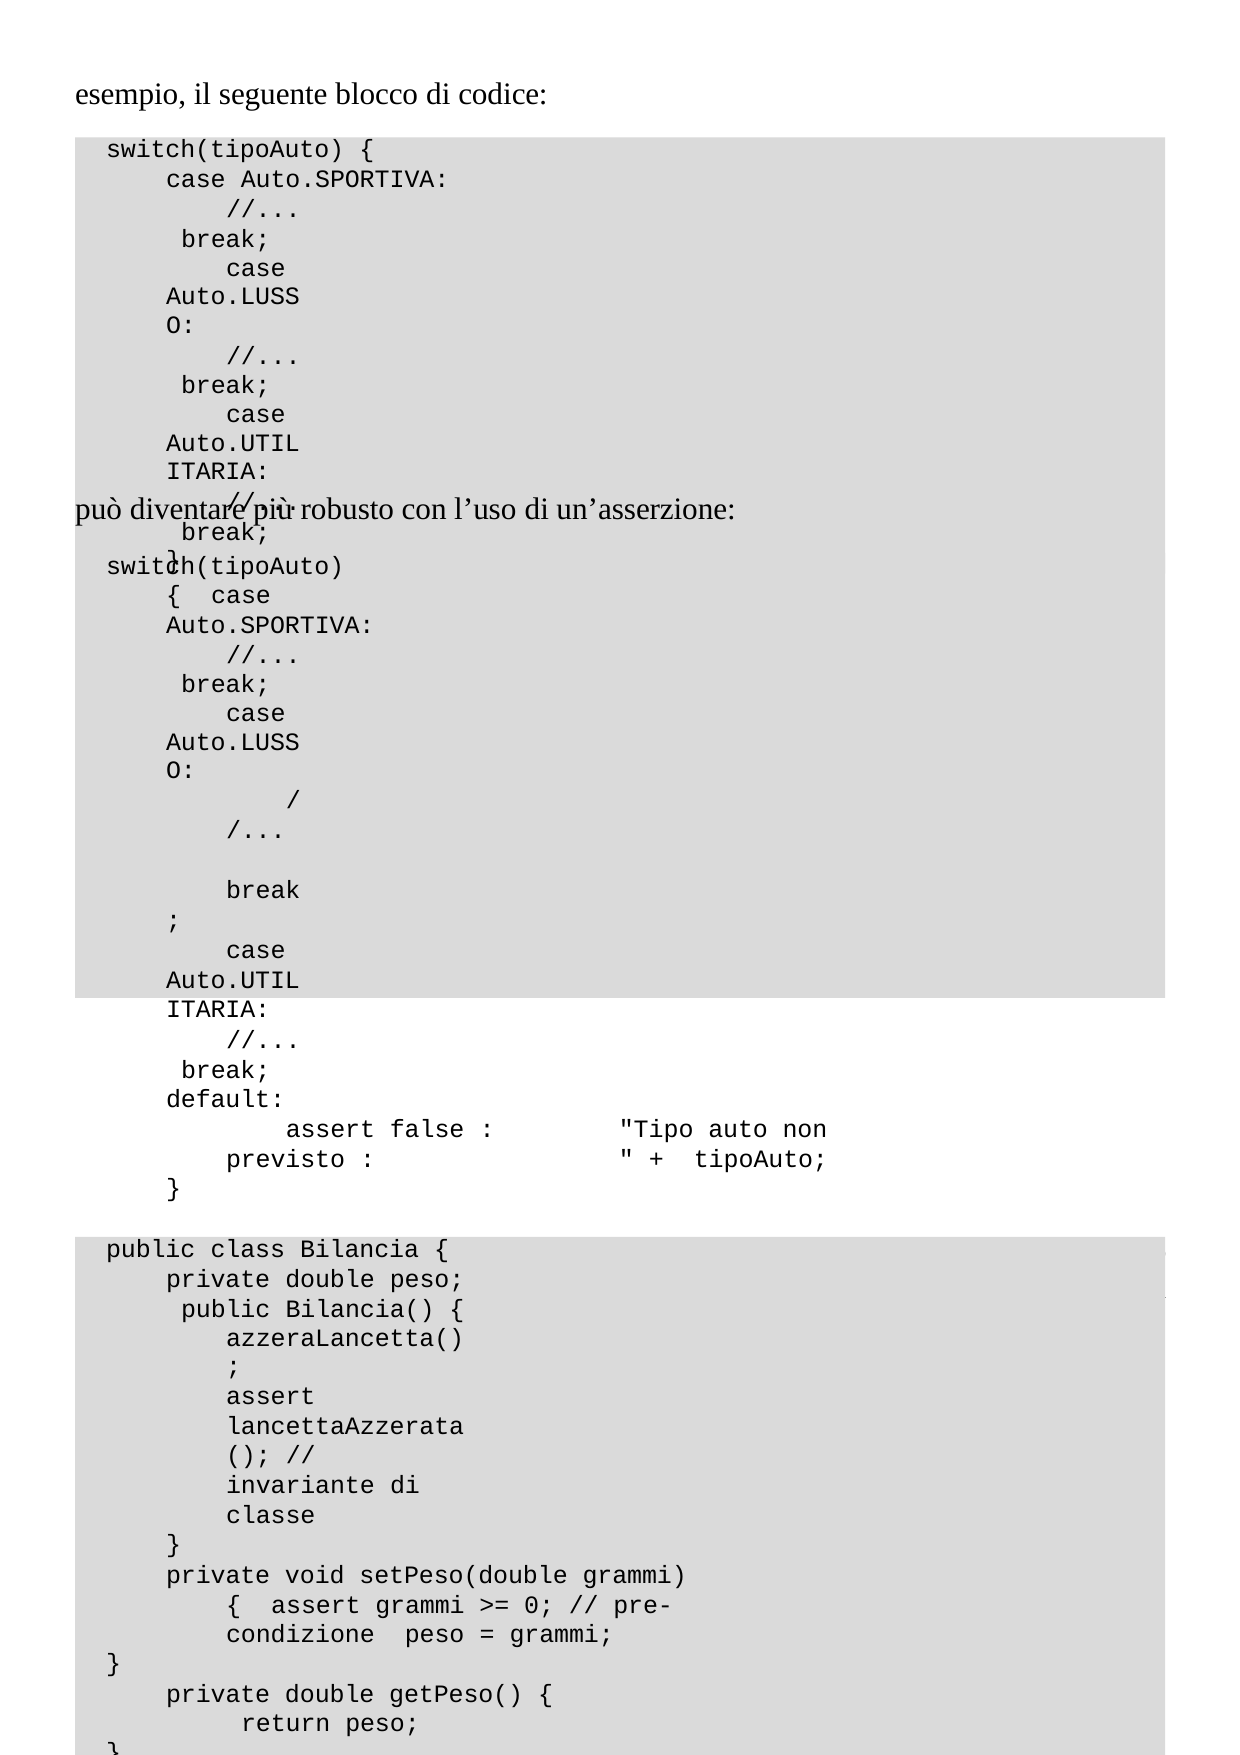

esempio, il seguente blocco di codice:
switch(tipoAuto) {
case Auto.SPORTIVA:
//...  break;
case Auto.LUSSO:
//...  break;
case Auto.UTILITARIA:
//...  break;
}
può diventare più robusto con l’uso di un’asserzione:
switch(tipoAuto) {  case Auto.SPORTIVA:
//...  break;
case Auto.LUSSO:
//...

break;
case Auto.UTILITARIA:
//...  break;  default:
assert false :	"Tipo auto non previsto :	" +  tipoAuto;
}

Per invarianti di classe intendiamo particolari invarianti interne che devono essere  vere per tutte le istanze di una certa classe, in ogni momento del loro ciclo di vita,  tranne che durante l’esecuzione di alcuni metodi. All’inizio ed al termine di ogni  metodo, però, lo stato dell’oggetto deve tornare consistente. Per esempio, un oggetto  della seguente classe:

public class Bilancia {
private double peso;  public Bilancia() {
azzeraLancetta();
assert lancettaAzzerata(); // invariante di classe
}
private void setPeso(double grammi) {  assert grammi >= 0; // pre-condizione  peso = grammi;
}
private double getPeso() {  return peso;
}
public void pesa(double grammi) {